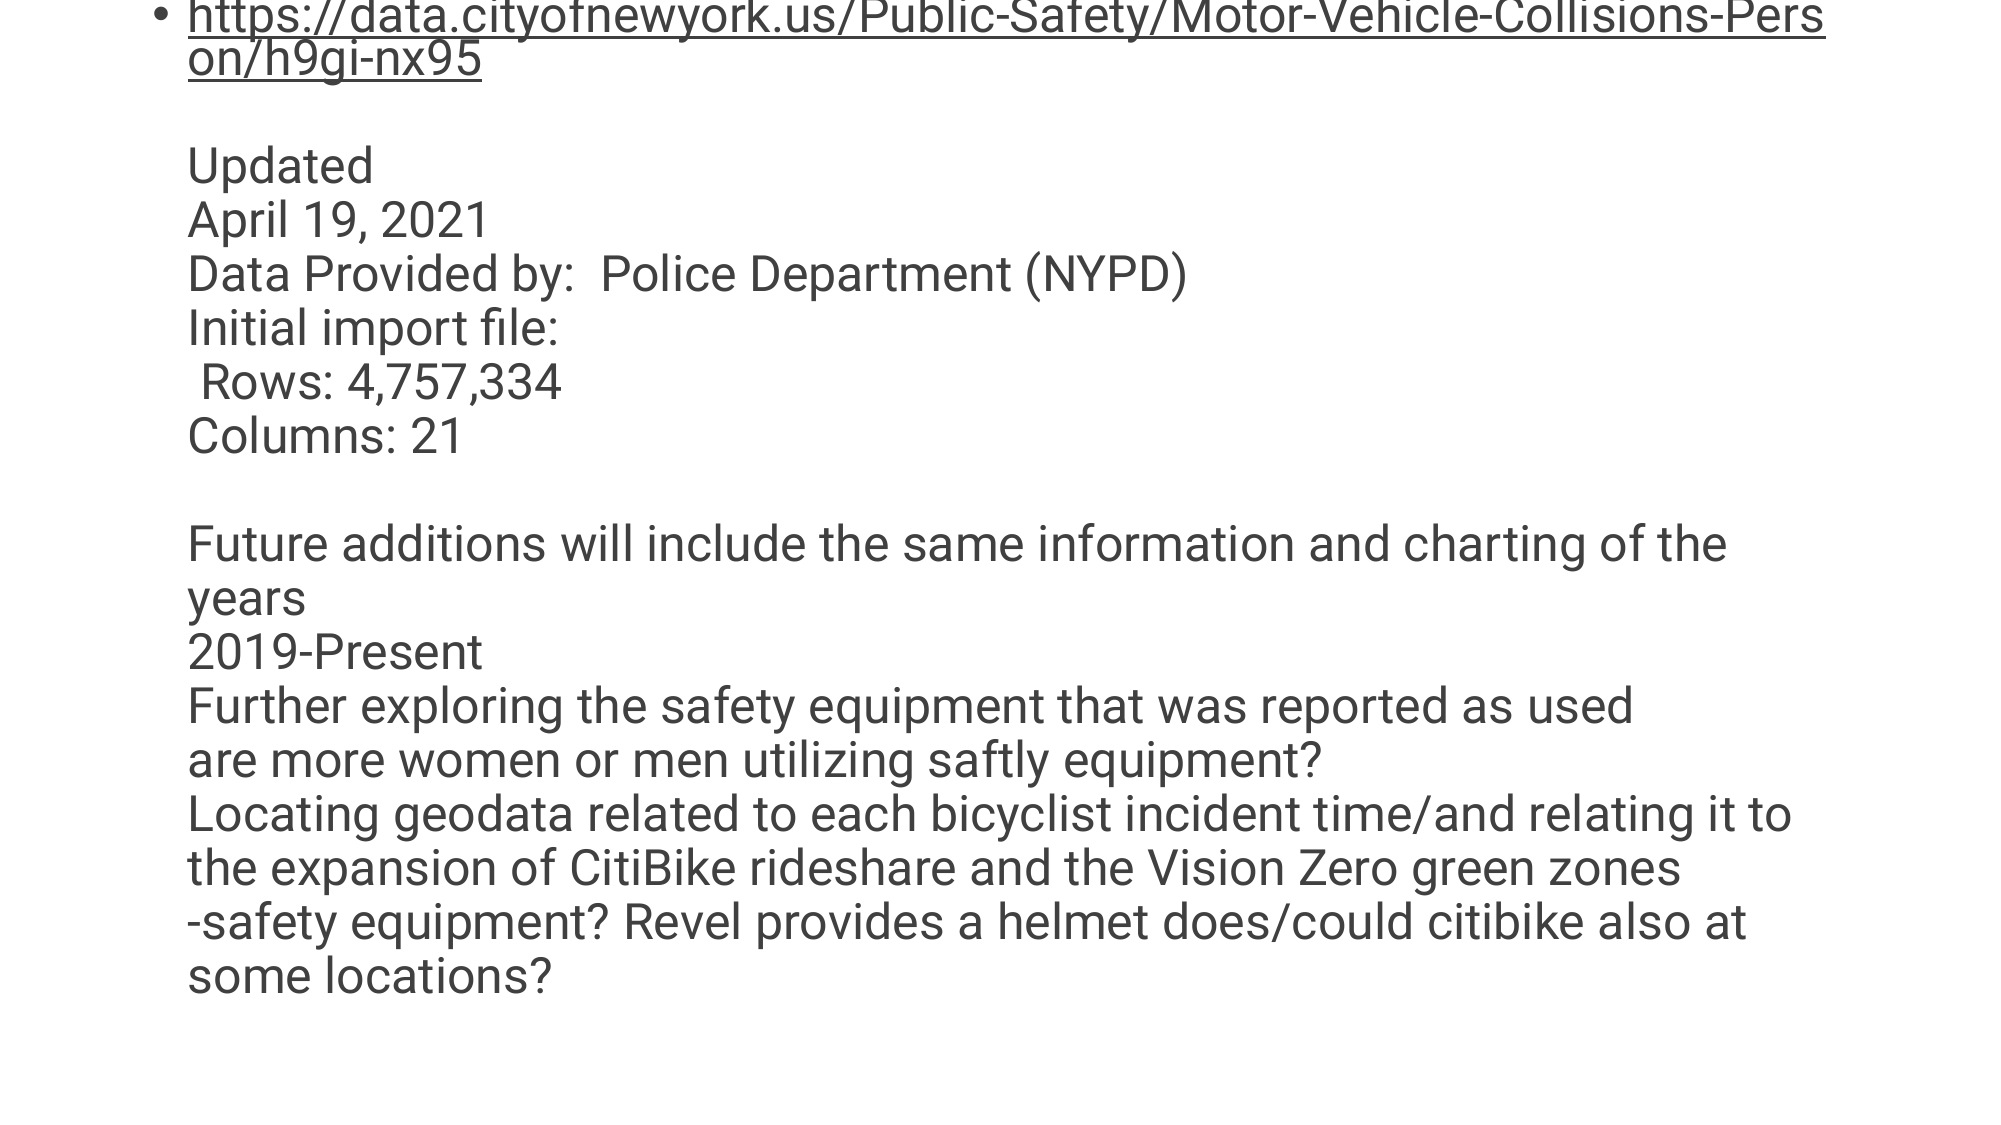

# https://data.cityofnewyork.us/Public-Safety/Motor-Vehicle-Collisions-Person/h9gi-nx95 Updated April 19, 2021 Data Provided by:  Police Department (NYPD) Initial import file: Rows: 4,757,334 Columns: 21 Future additions will include the same information and charting of the years 2019-Present Further exploring the safety equipment that was reported as used are more women or men utilizing saftly equipment? Locating geodata related to each bicyclist incident time/and relating it to the expansion of CitiBike rideshare and the Vision Zero green zones -safety equipment? Revel provides a helmet does/could citibike also at some locations?